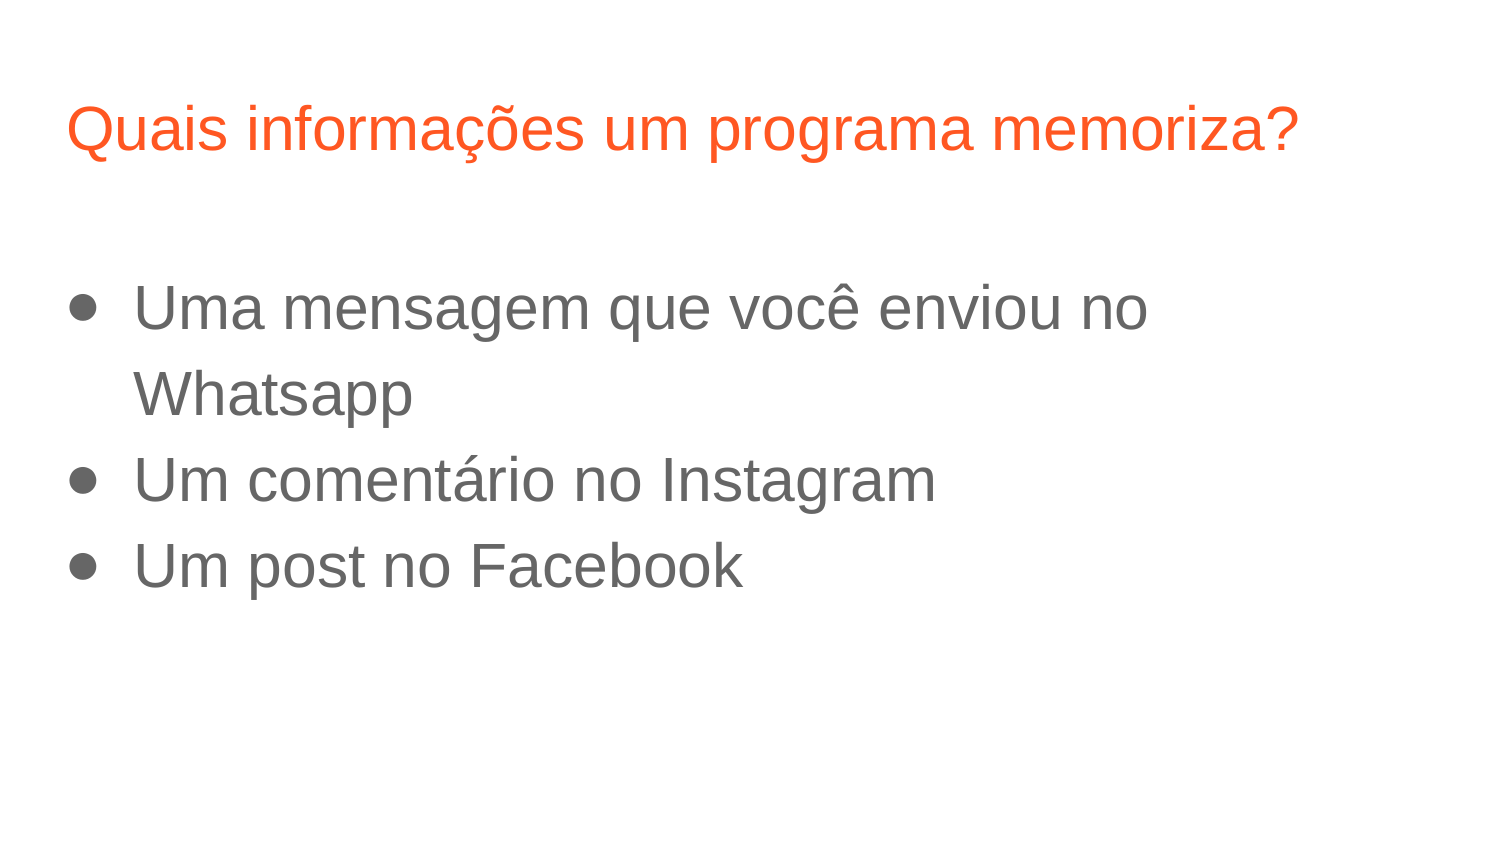

# Quais informações um programa memoriza?
Uma mensagem que você enviou no Whatsapp
Um comentário no Instagram
Um post no Facebook